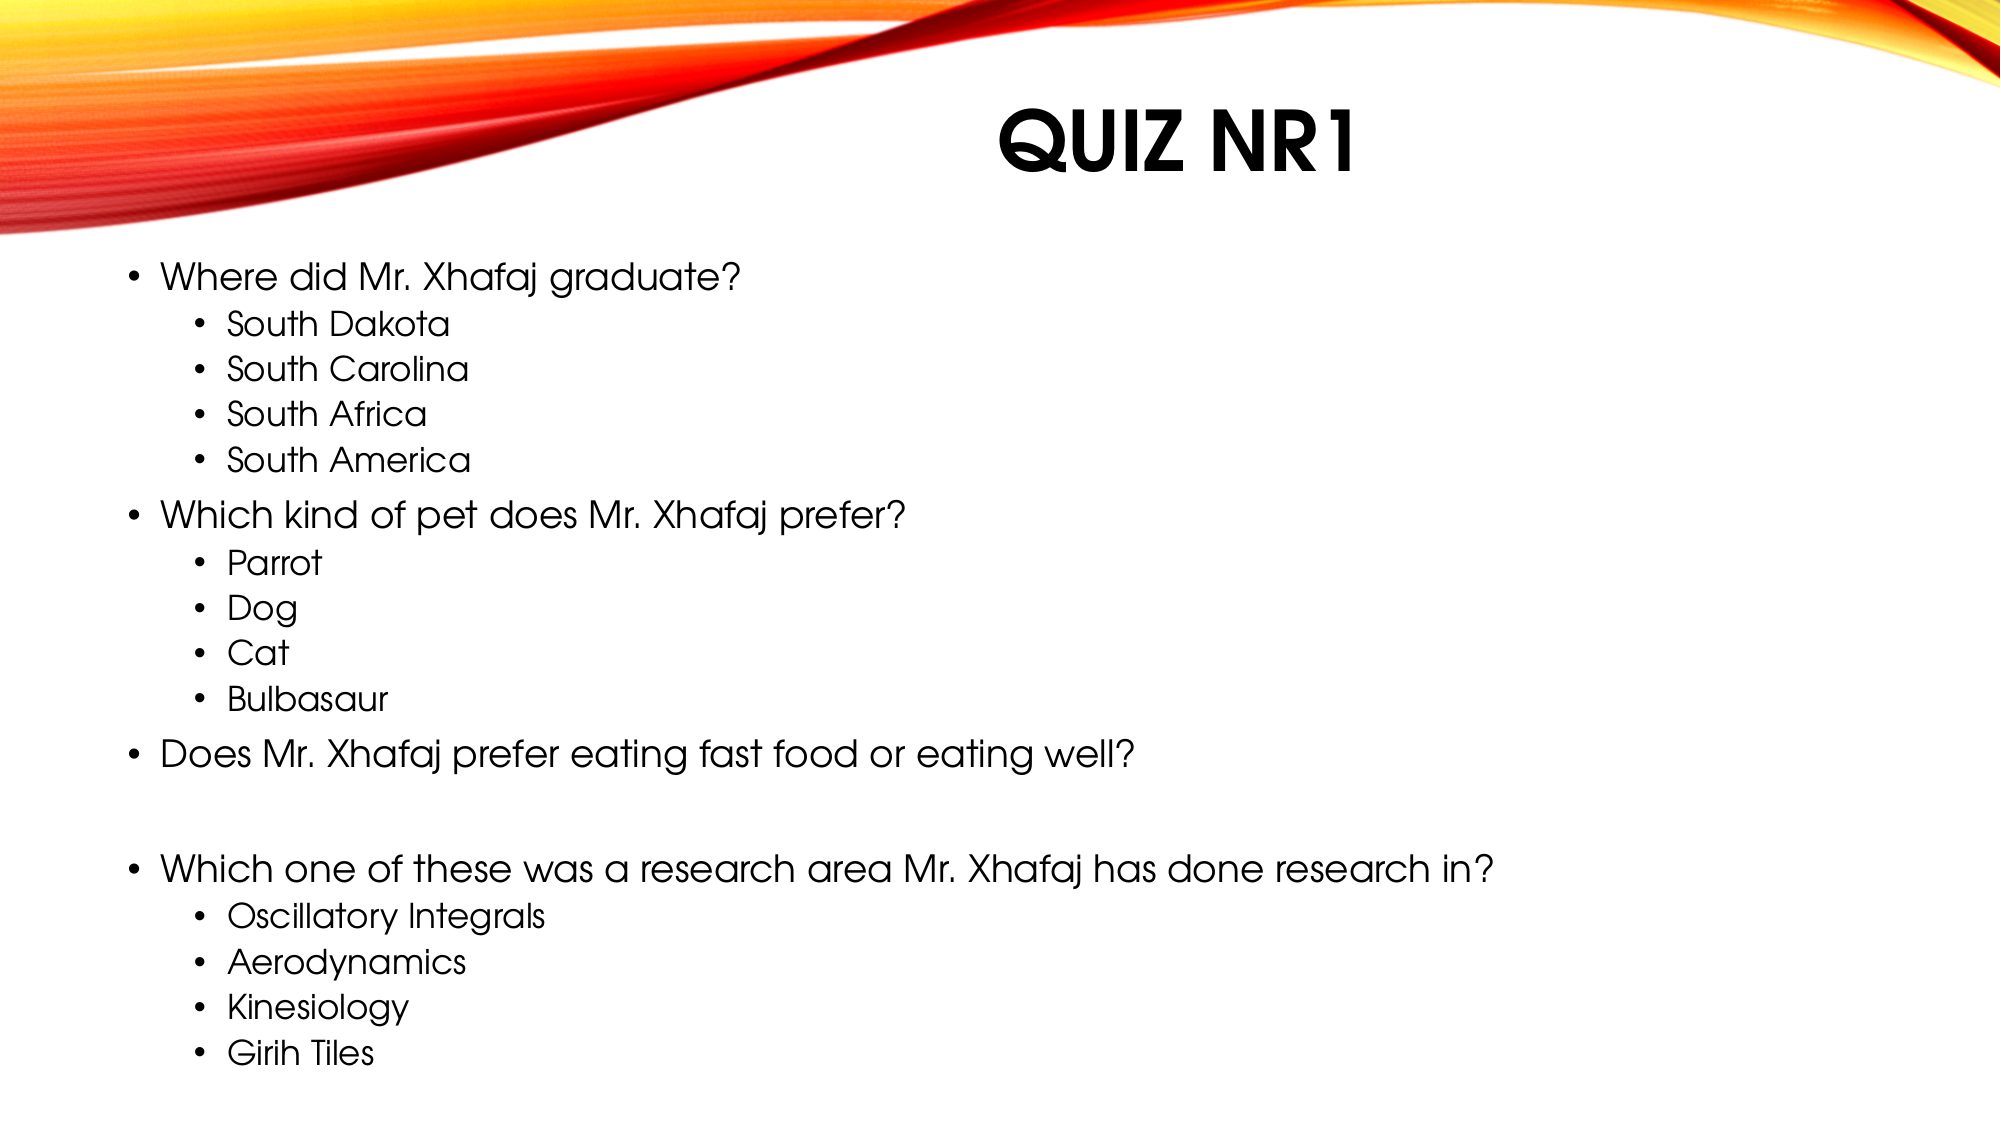

# Quiz nr1
Where did Mr. Xhafaj graduate?
South Dakota
South Carolina
South Africa
South America
Which kind of pet does Mr. Xhafaj prefer?
Parrot
Dog
Cat
Bulbasaur
Does Mr. Xhafaj prefer eating fast food or eating well?

Which one of these was a research area Mr. Xhafaj has done research in?
Oscillatory Integrals
Aerodynamics
Kinesiology
Girih Tiles